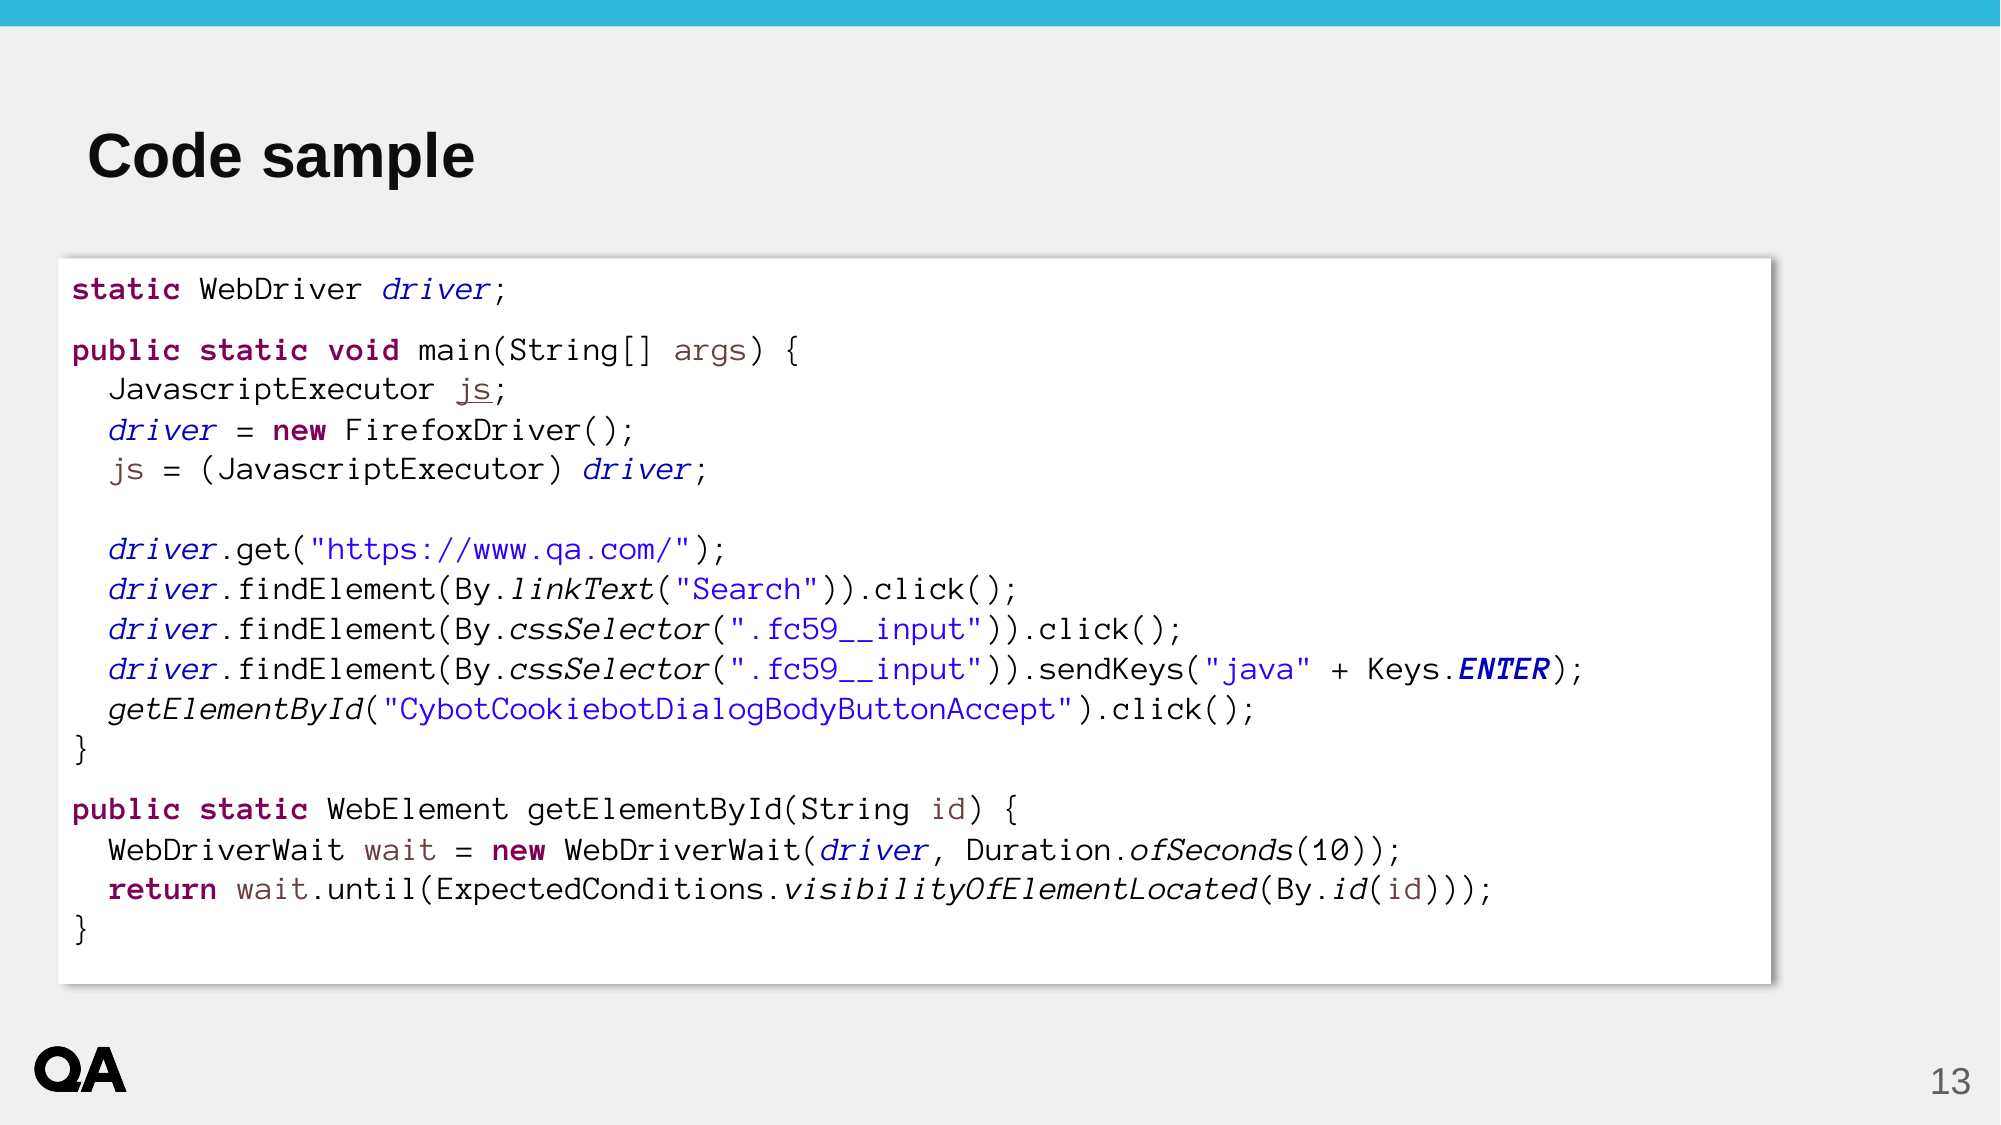

# Code sample
static WebDriver driver;
public static void main(String[] args) {
  JavascriptExecutor js;
  driver = new FirefoxDriver();
  js = (JavascriptExecutor) driver;
  driver.get("https://www.qa.com/");
  driver.findElement(By.linkText("Search")).click();
  driver.findElement(By.cssSelector(".fc59__input")).click();
  driver.findElement(By.cssSelector(".fc59__input")).sendKeys("java" + Keys.ENTER);
  getElementById("CybotCookiebotDialogBodyButtonAccept").click();
}
public static WebElement getElementById(String id) {
  WebDriverWait wait = new WebDriverWait(driver, Duration.ofSeconds(10));
  return wait.until(ExpectedConditions.visibilityOfElementLocated(By.id(id)));
}

13